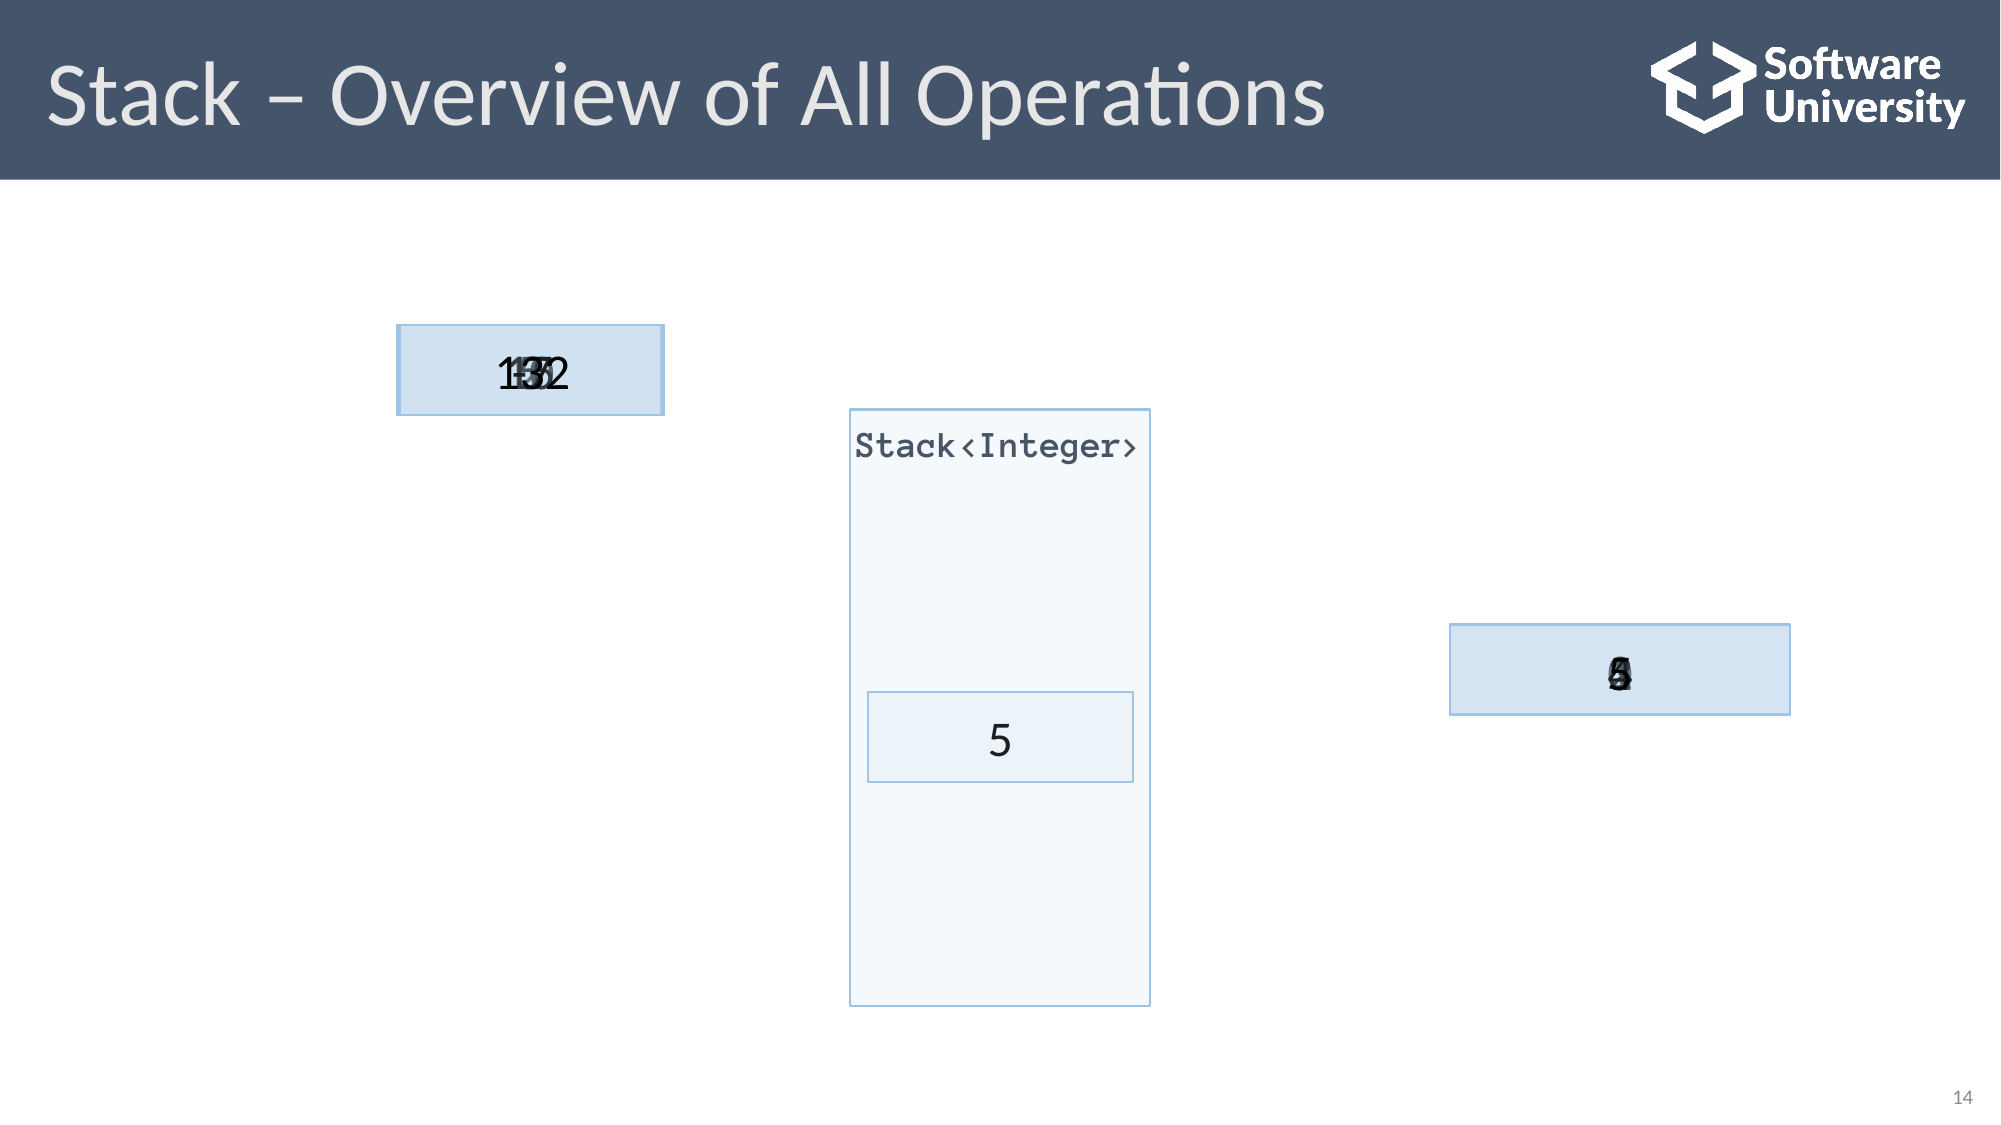

# Stack – Overview of All Operations
10
5
5
2
15
-7
132

Stack<Integer>
push()
2
0
1
3
4
5
size():
pop()
5
peek()
14